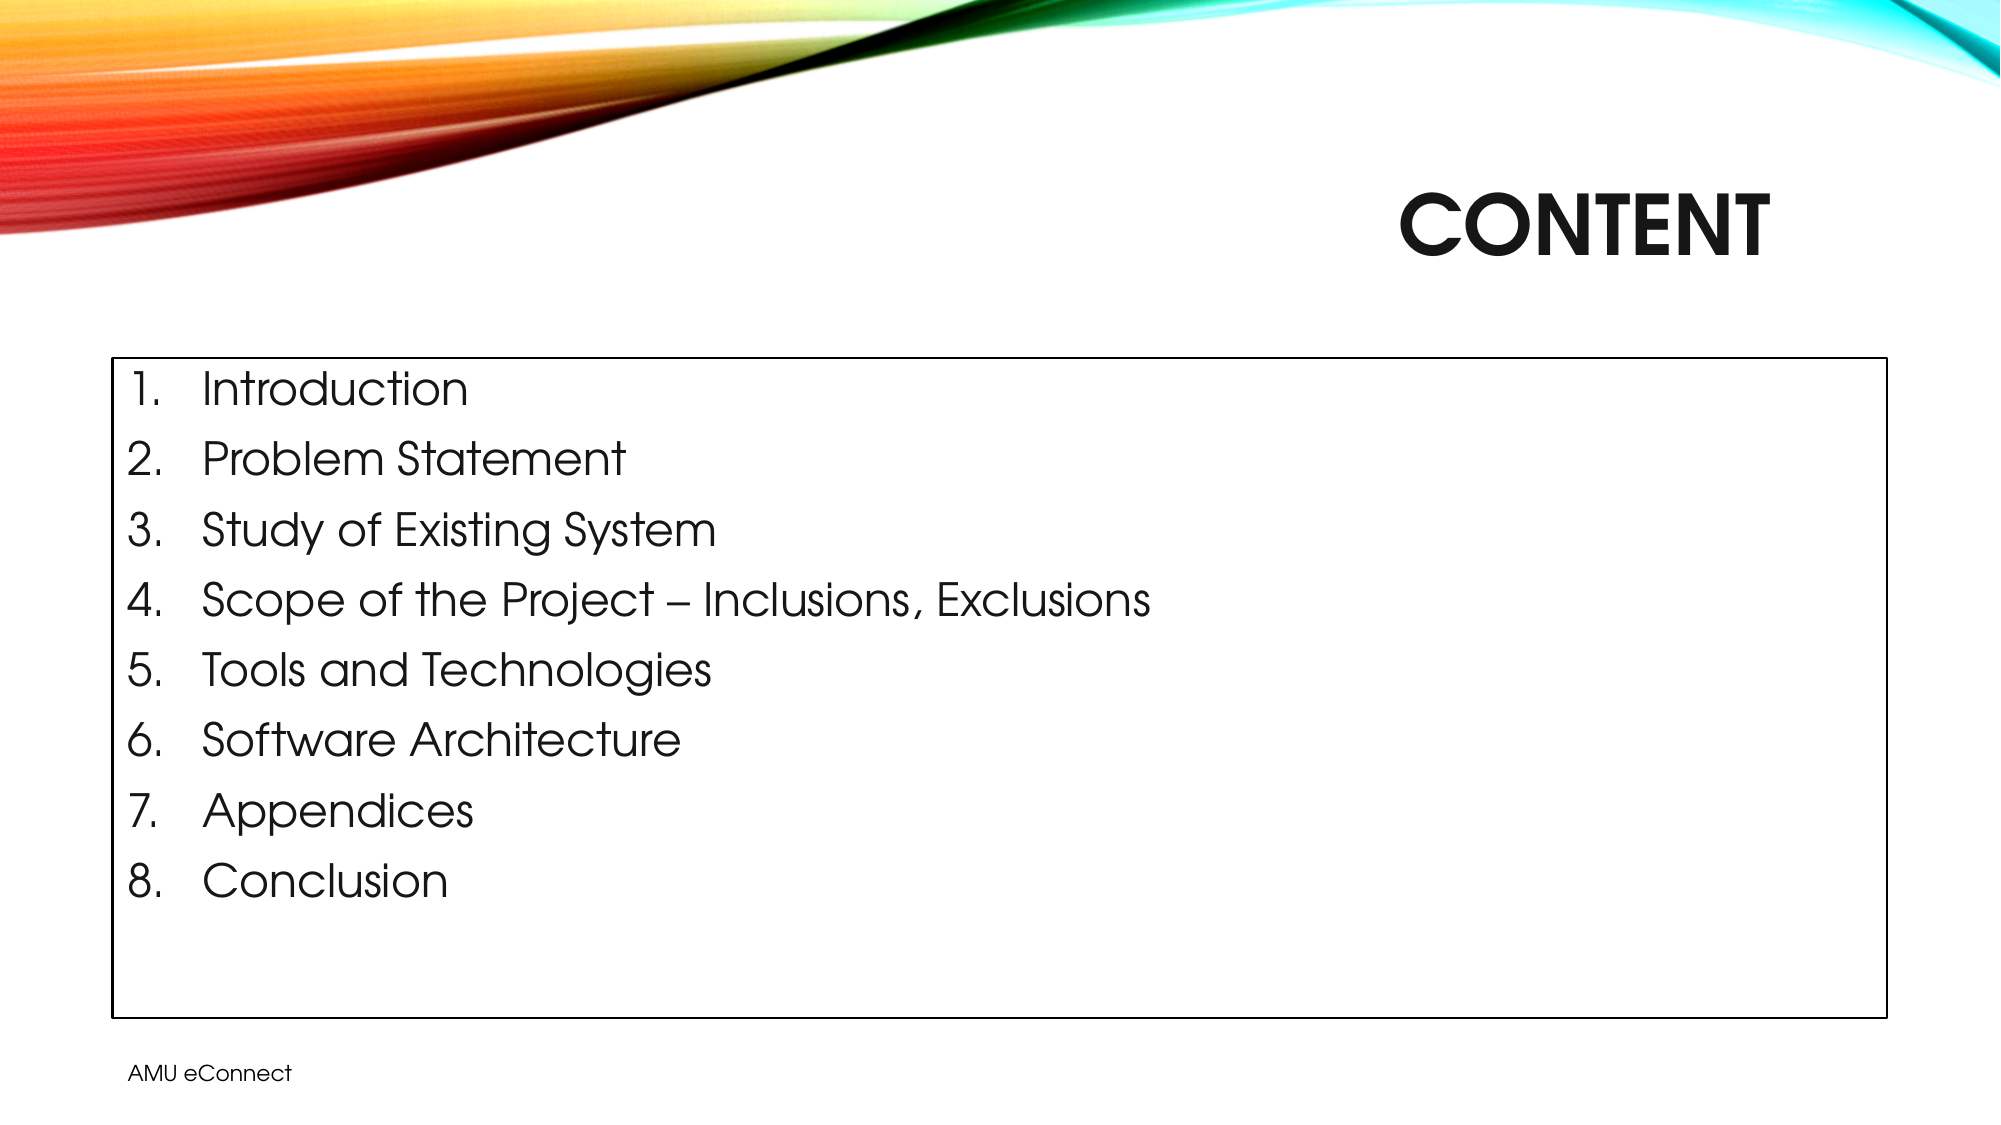

2
# Content
Introduction
Problem Statement
Study of Existing System
Scope of the Project – Inclusions, Exclusions
Tools and Technologies
Software Architecture
Appendices
Conclusion

 Onsakia
AMU eConnect